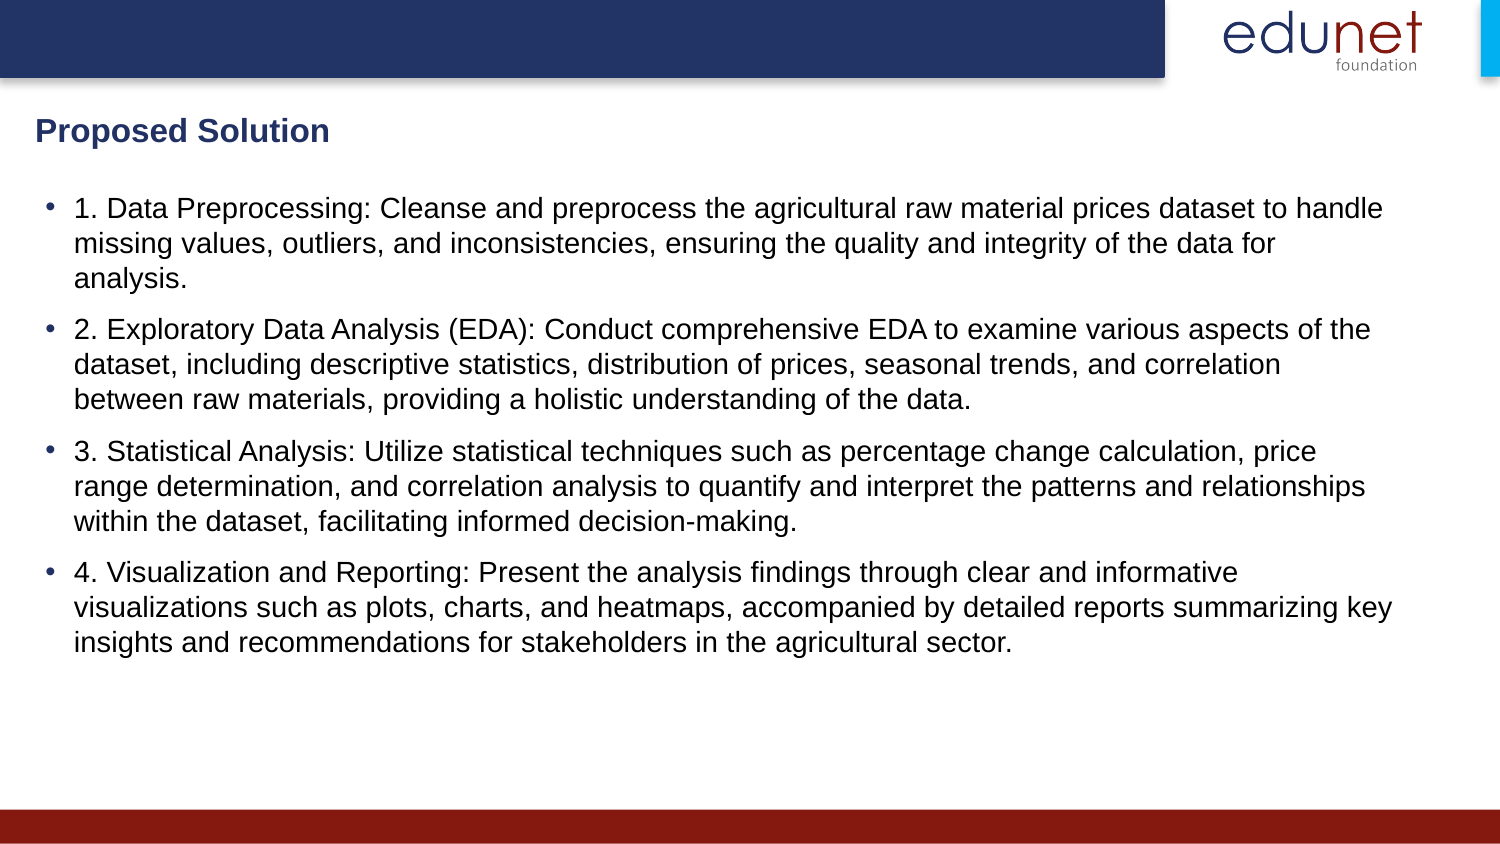

Proposed Solution
1. Data Preprocessing: Cleanse and preprocess the agricultural raw material prices dataset to handle missing values, outliers, and inconsistencies, ensuring the quality and integrity of the data for analysis.
2. Exploratory Data Analysis (EDA): Conduct comprehensive EDA to examine various aspects of the dataset, including descriptive statistics, distribution of prices, seasonal trends, and correlation between raw materials, providing a holistic understanding of the data.
3. Statistical Analysis: Utilize statistical techniques such as percentage change calculation, price range determination, and correlation analysis to quantify and interpret the patterns and relationships within the dataset, facilitating informed decision-making.
4. Visualization and Reporting: Present the analysis findings through clear and informative visualizations such as plots, charts, and heatmaps, accompanied by detailed reports summarizing key insights and recommendations for stakeholders in the agricultural sector.